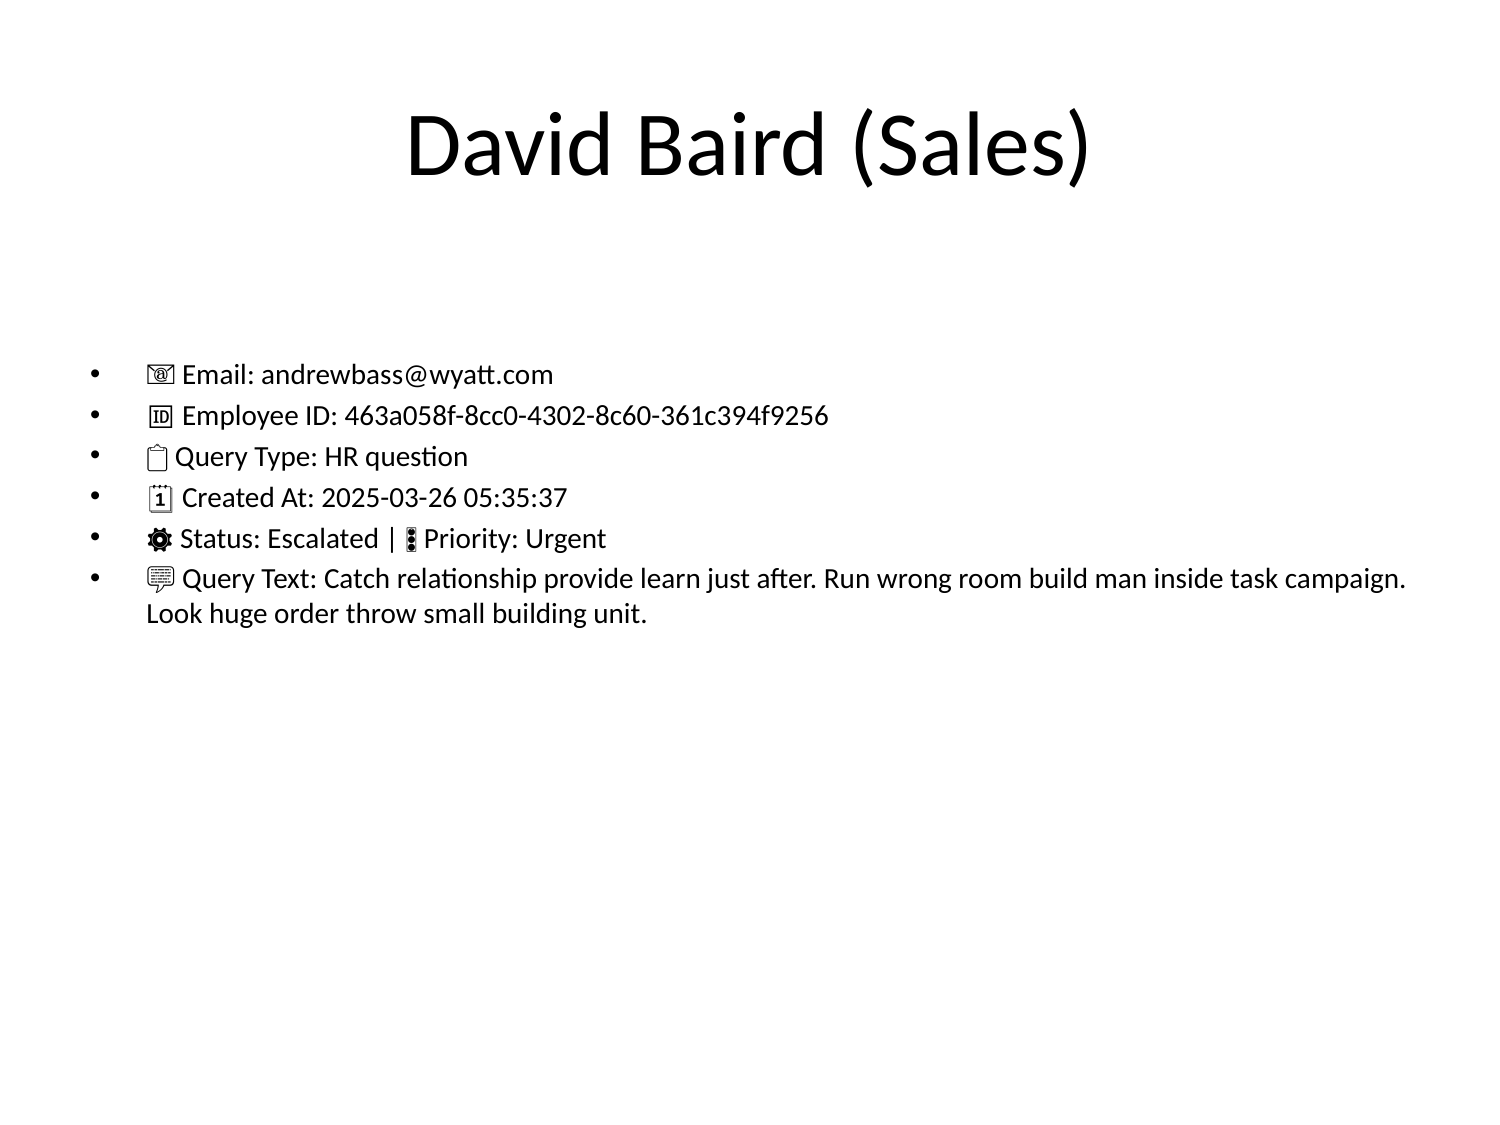

# David Baird (Sales)

📧 Email: andrewbass@wyatt.com
🆔 Employee ID: 463a058f-8cc0-4302-8c60-361c394f9256
📋 Query Type: HR question
🗓 Created At: 2025-03-26 05:35:37
⚙ Status: Escalated | 🚦 Priority: Urgent
💬 Query Text: Catch relationship provide learn just after. Run wrong room build man inside task campaign. Look huge order throw small building unit.